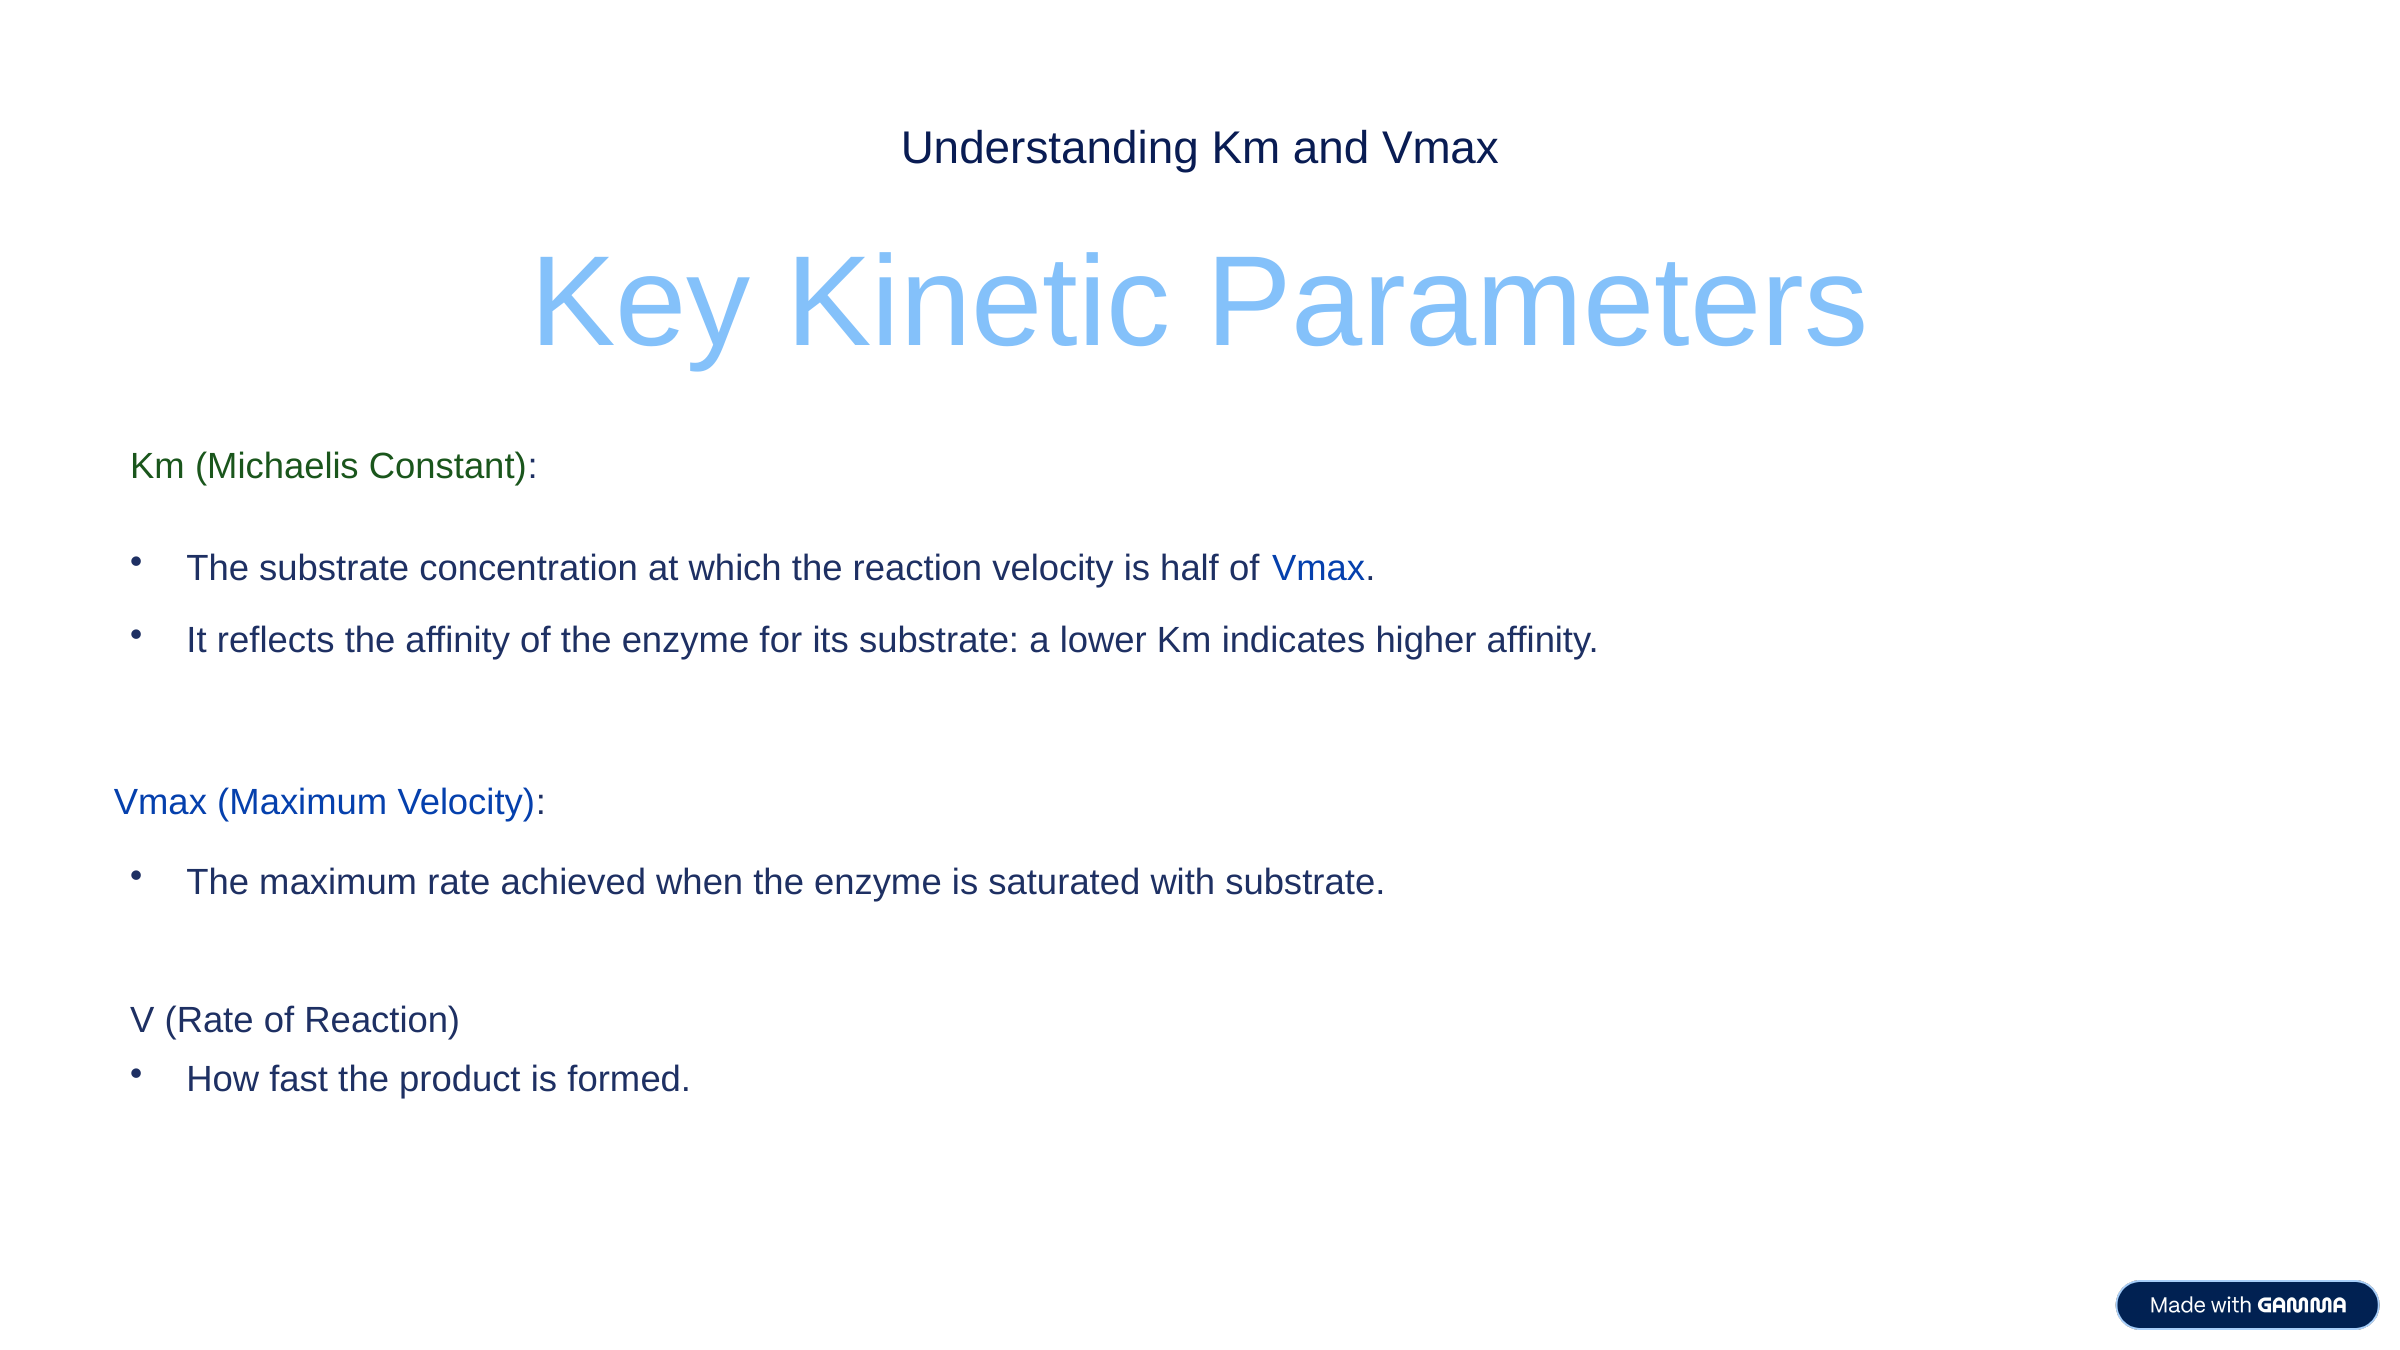

Understanding Km and Vmax
Key Kinetic Parameters
Km (Michaelis Constant):
The substrate concentration at which the reaction velocity is half of Vmax.
It reflects the affinity of the enzyme for its substrate: a lower Km indicates higher affinity.
Vmax (Maximum Velocity):
The maximum rate achieved when the enzyme is saturated with substrate.
V (Rate of Reaction)
How fast the product is formed.